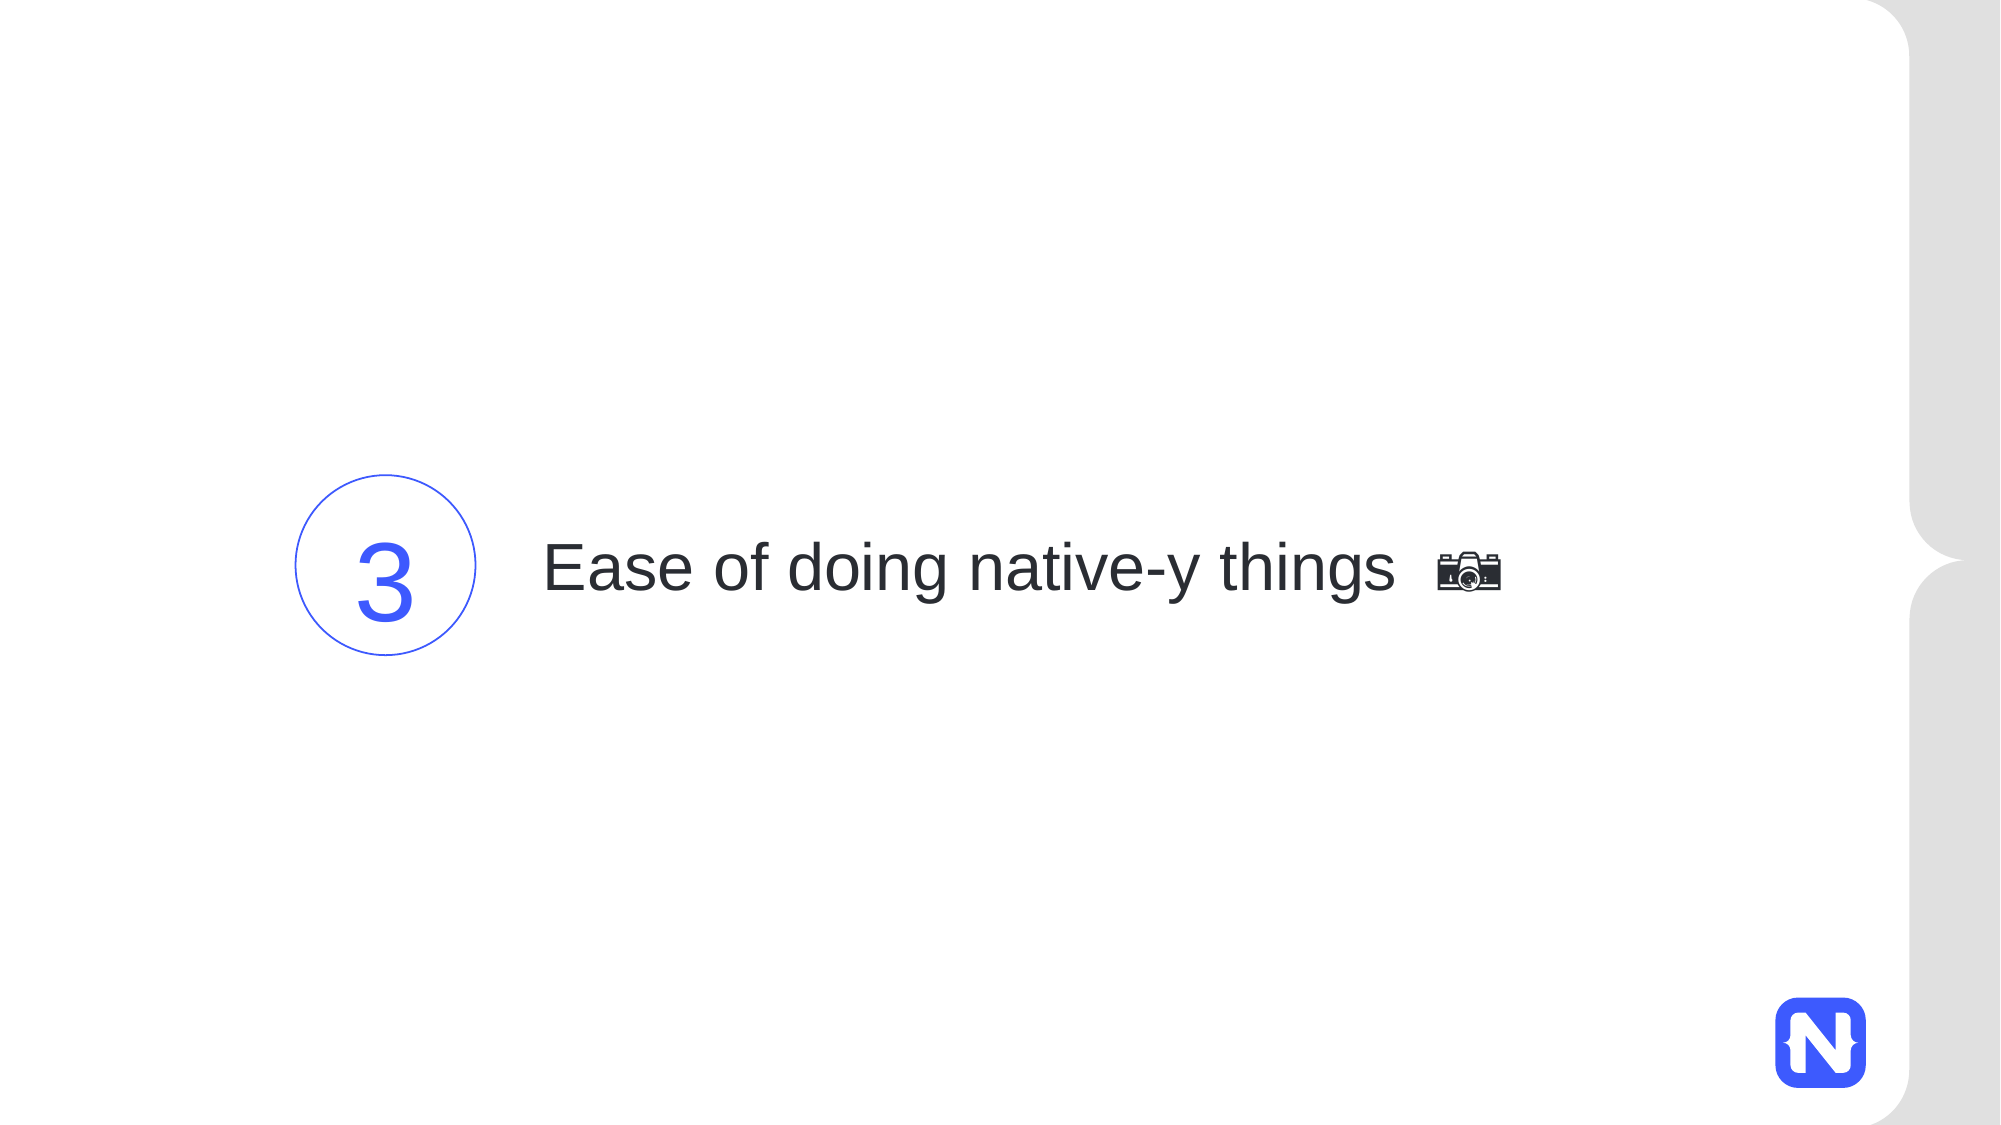

3
Ease of doing native-y things  📷